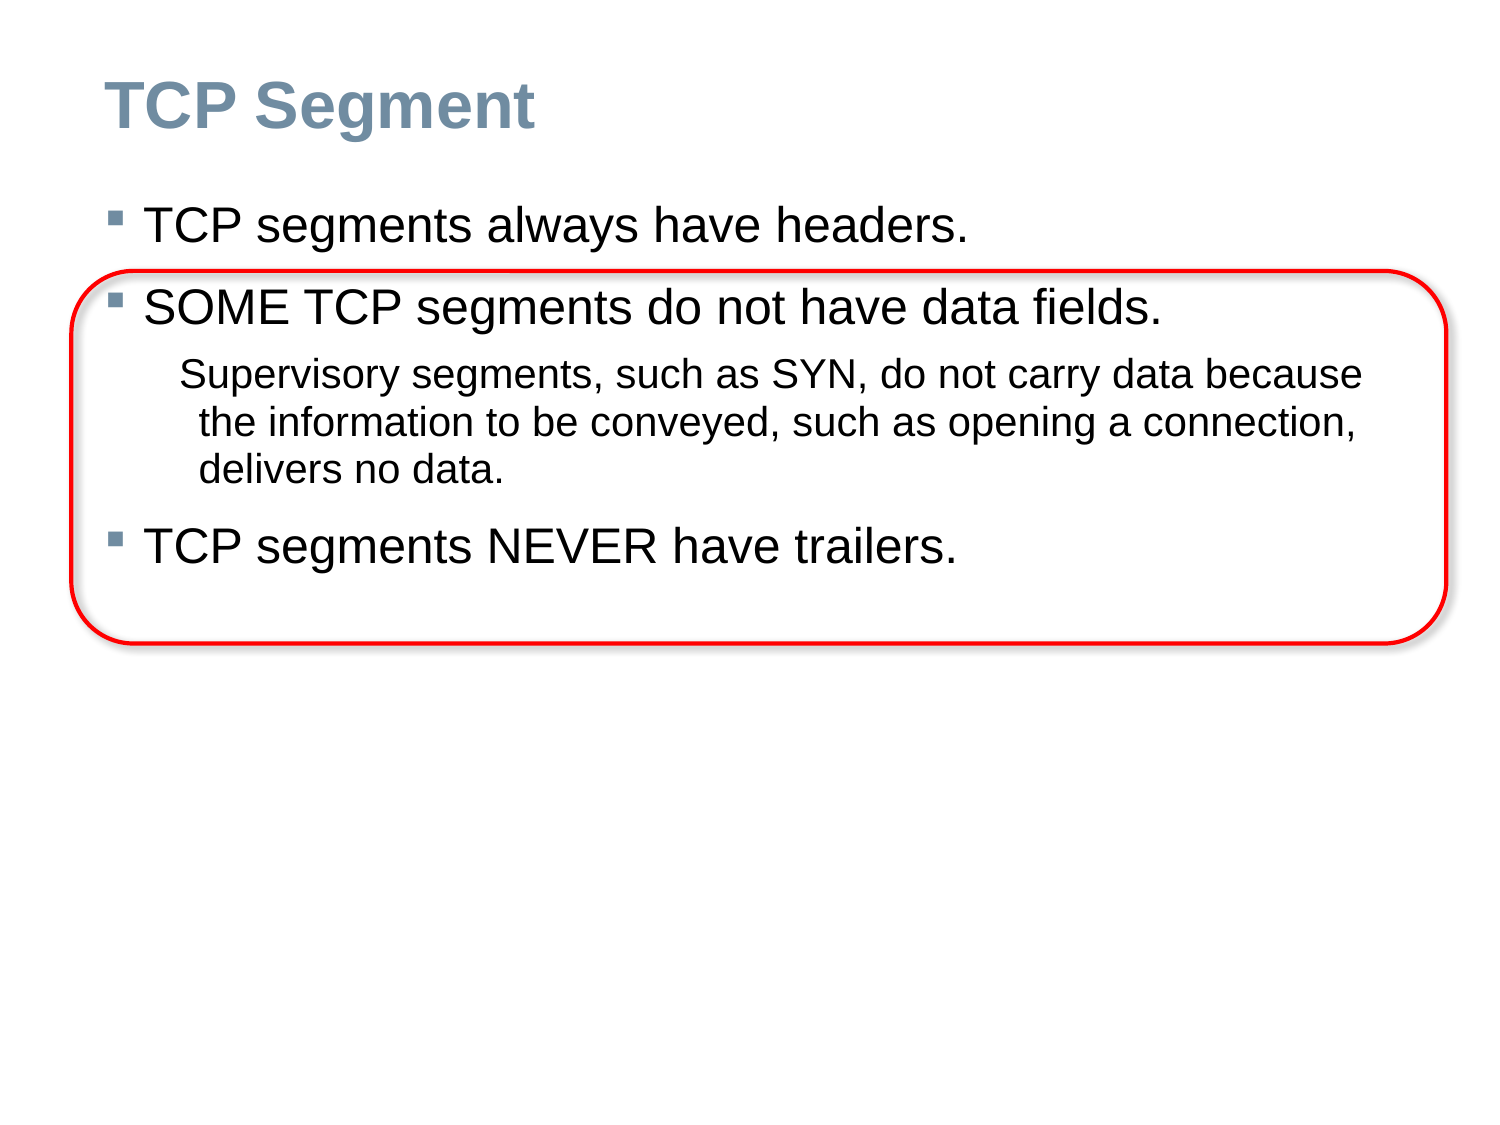

# TCP Segment
TCP segments always have headers.
SOME TCP segments do not have data fields.
Supervisory segments, such as SYN, do not carry data because the information to be conveyed, such as opening a connection, delivers no data.
TCP segments NEVER have trailers.